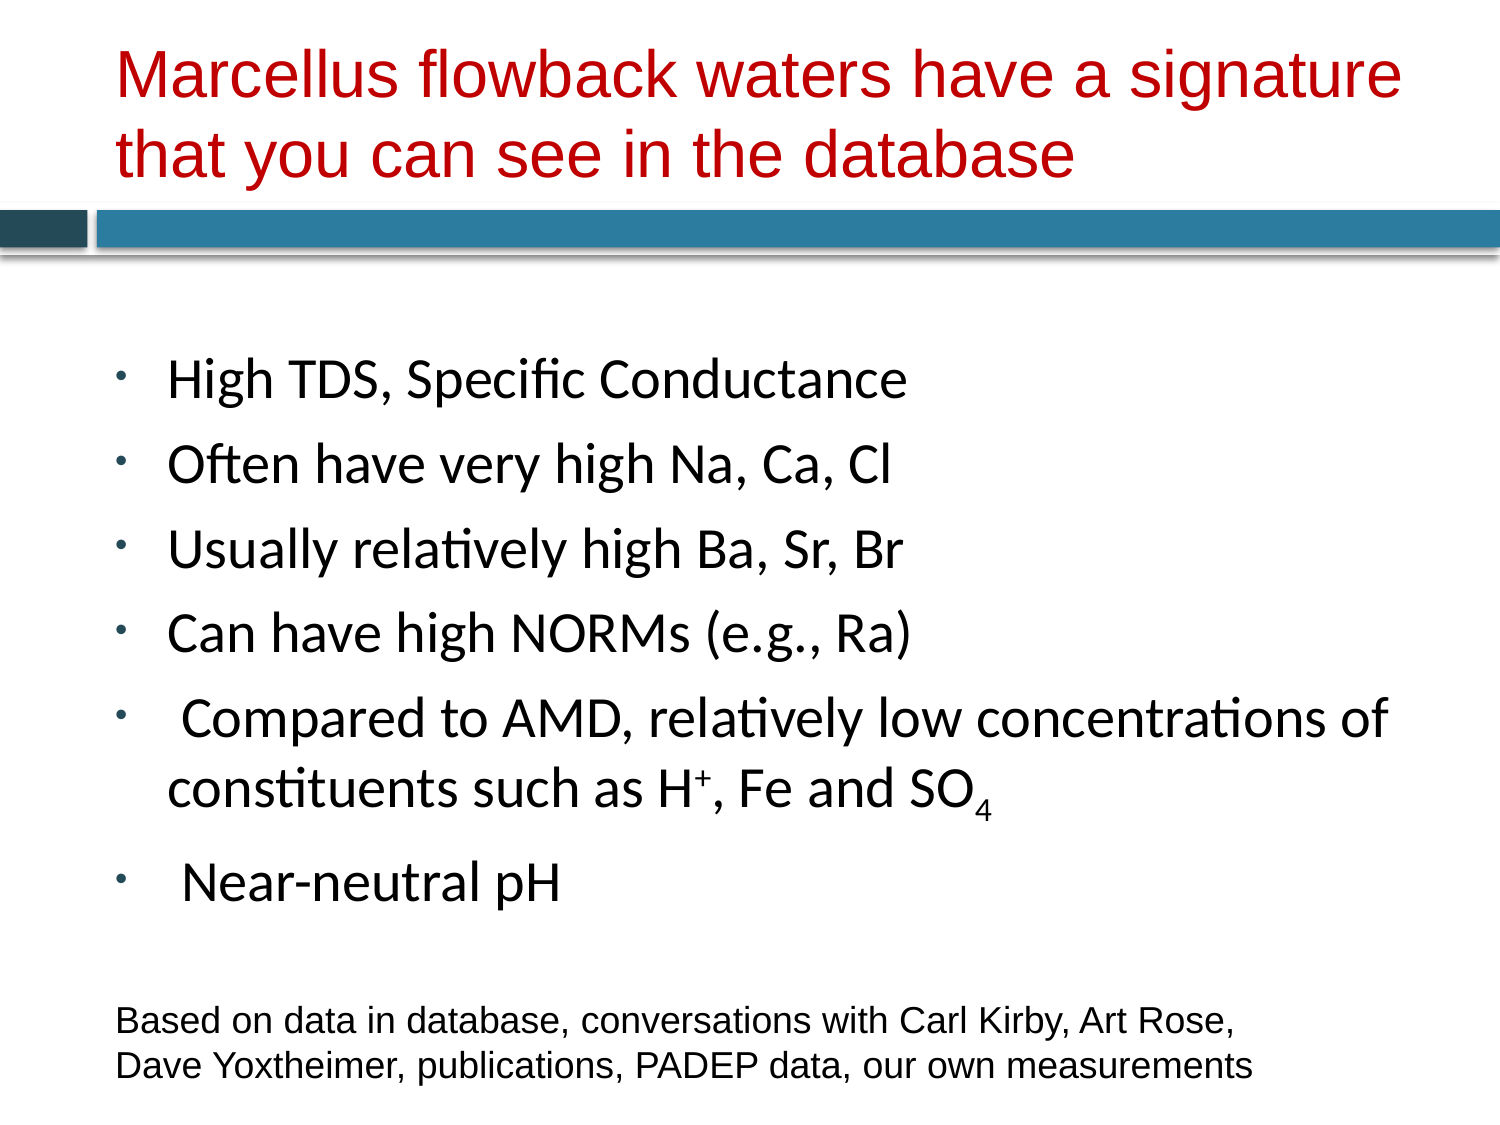

# Marcellus flowback waters have a signature that you can see in the database
High TDS, Specific Conductance
Often have very high Na, Ca, Cl
Usually relatively high Ba, Sr, Br
Can have high NORMs (e.g., Ra)
 Compared to AMD, relatively low concentrations of constituents such as H+, Fe and SO4
 Near-neutral pH
Based on data in database, conversations with Carl Kirby, Art Rose, Dave Yoxtheimer, publications, PADEP data, our own measurements